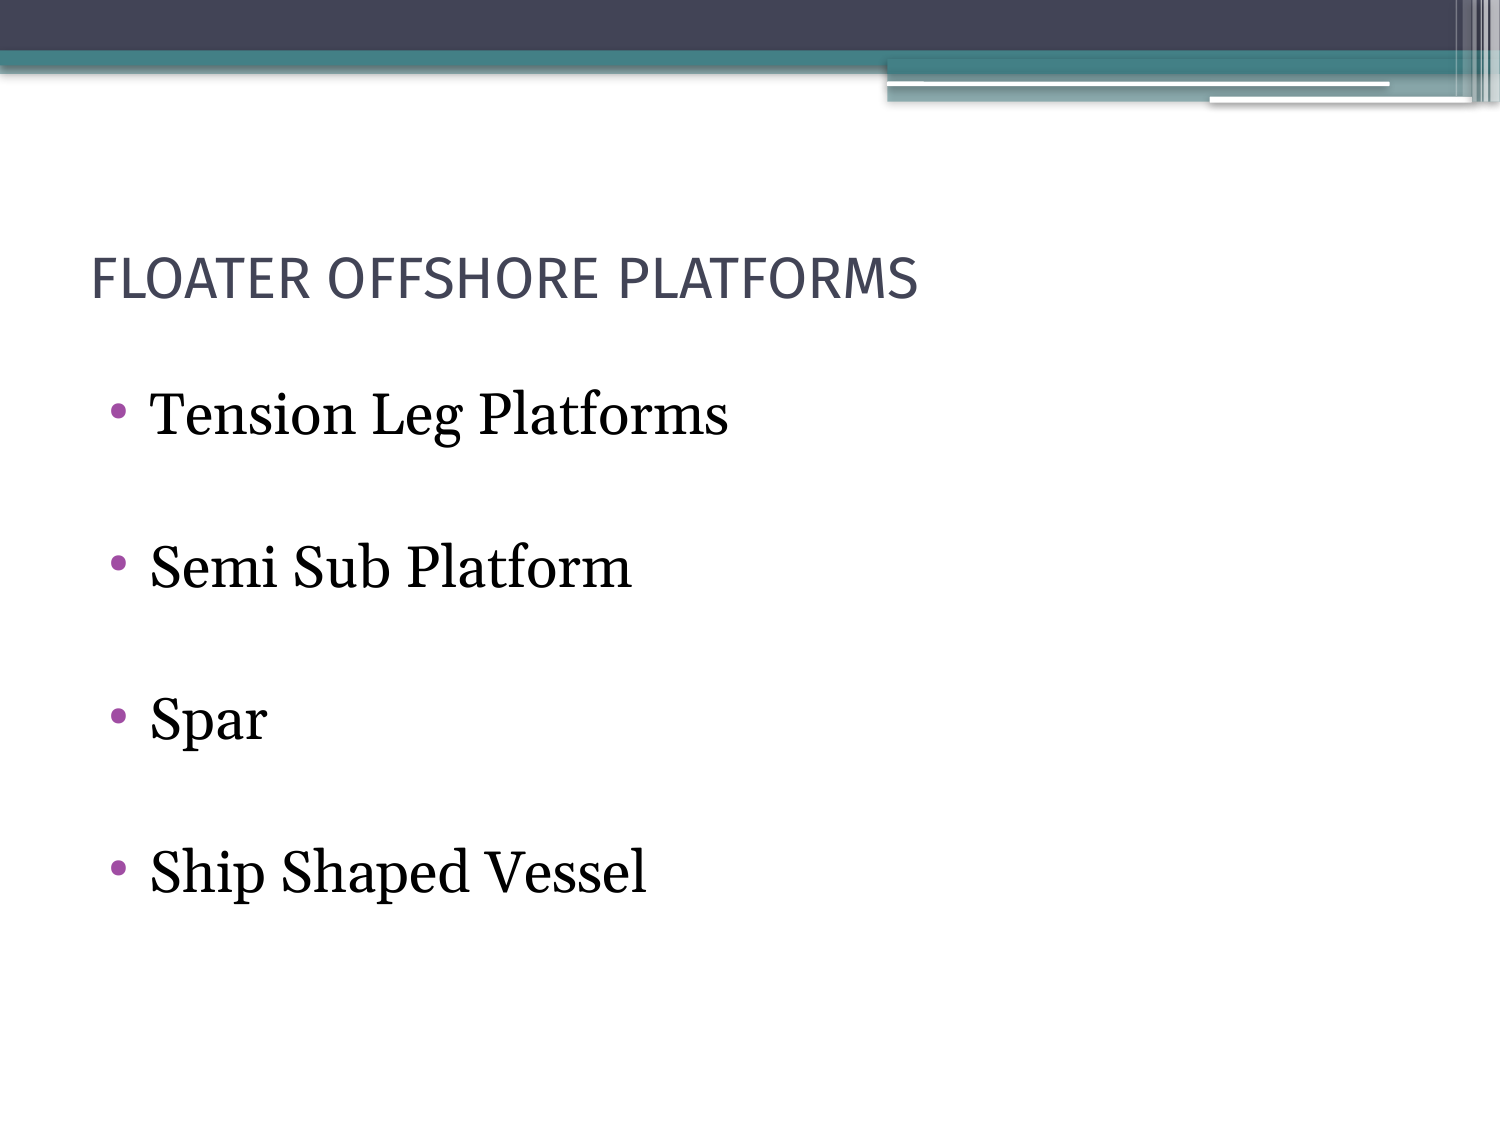

# FLOATER OFFSHORE PLATFORMS
Tension Leg Platforms

Semi Sub Platform

Spar

Ship Shaped Vessel